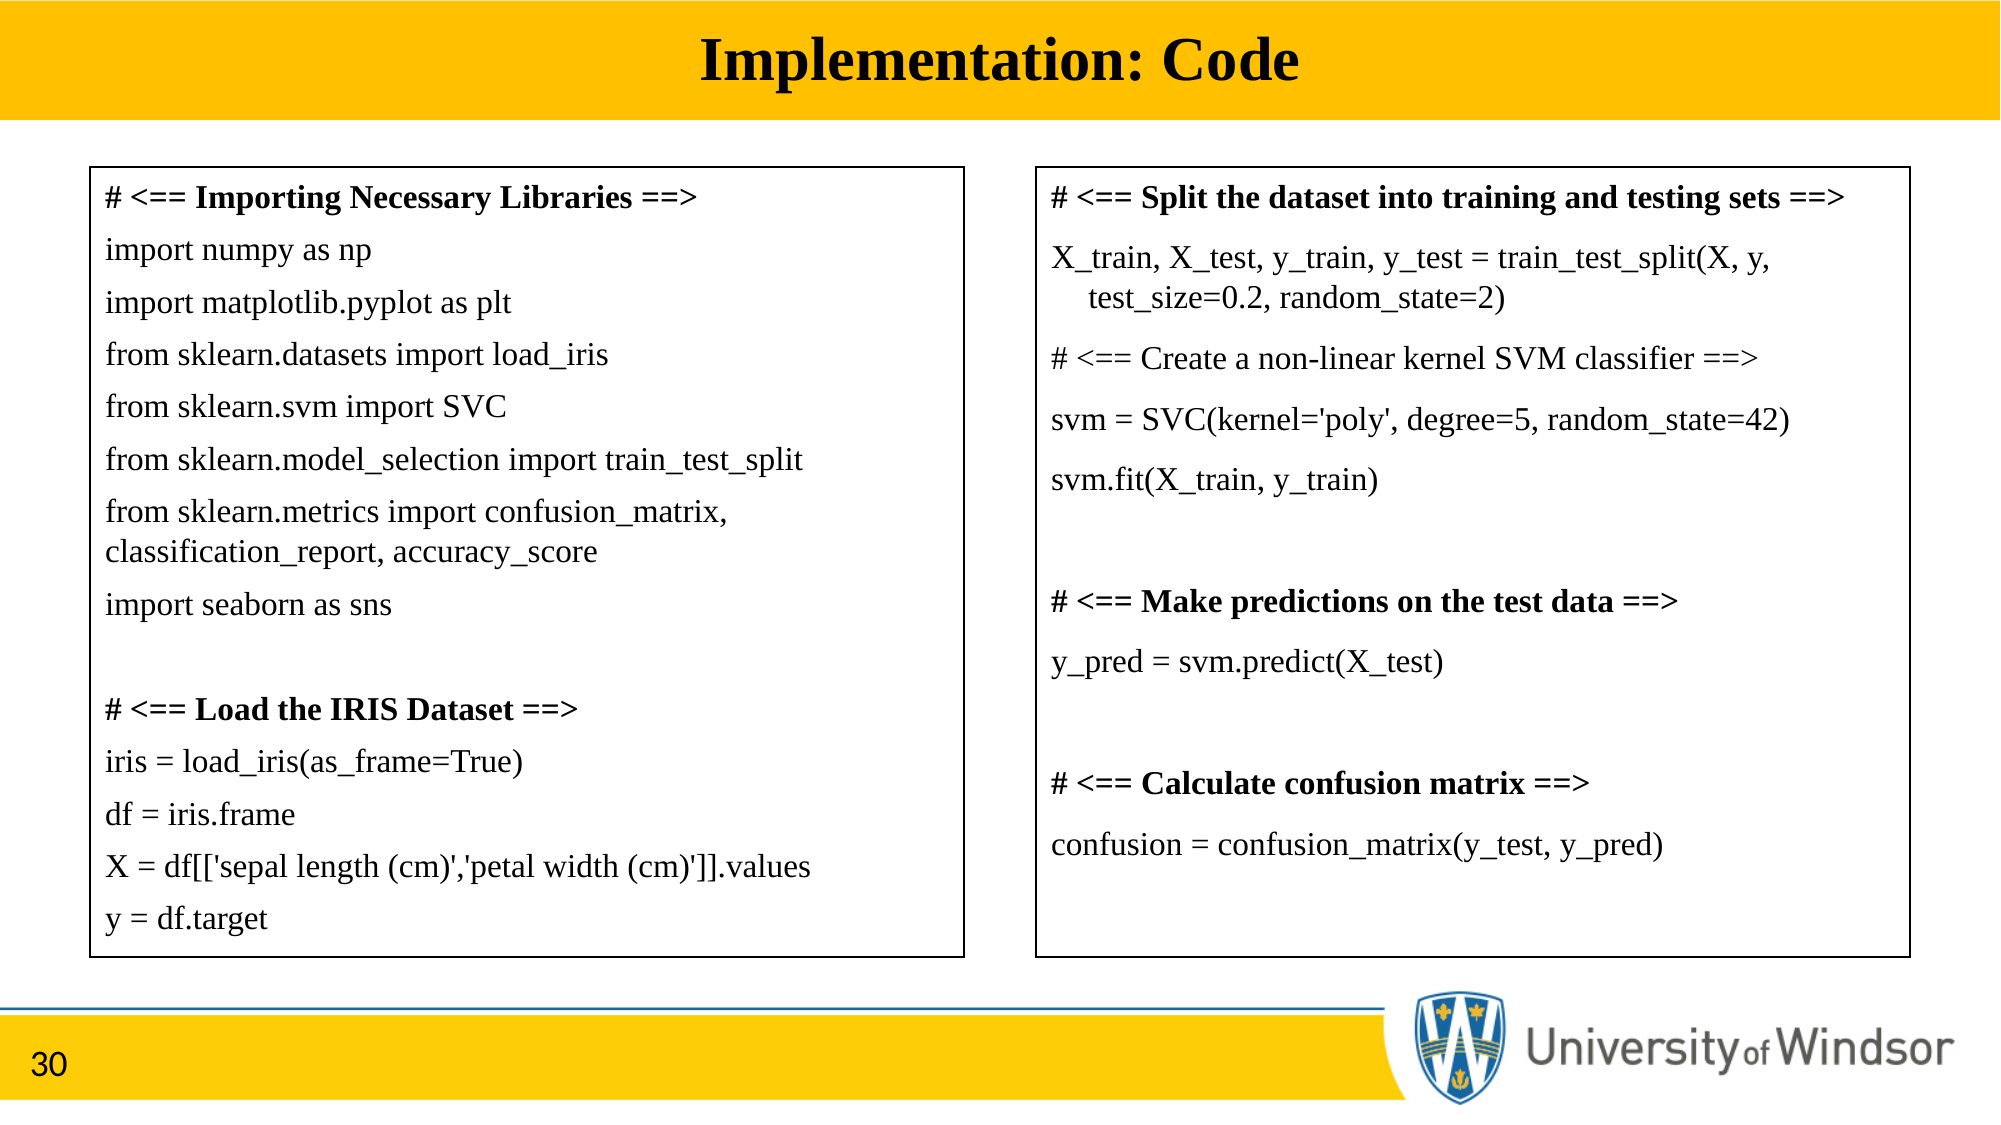

# Implementation: Code
# <== Importing Necessary Libraries ==>
import numpy as np
import matplotlib.pyplot as plt
from sklearn.datasets import load_iris
from sklearn.svm import SVC
from sklearn.model_selection import train_test_split
from sklearn.metrics import confusion_matrix, classification_report, accuracy_score
import seaborn as sns

# <== Load the IRIS Dataset ==>
iris = load_iris(as_frame=True)
df = iris.frame
X = df[['sepal length (cm)','petal width (cm)']].values
y = df.target
# <== Split the dataset into training and testing sets ==>
X_train, X_test, y_train, y_test = train_test_split(X, y, test_size=0.2, random_state=2)
# <== Create a non-linear kernel SVM classifier ==>
svm = SVC(kernel='poly', degree=5, random_state=42)
svm.fit(X_train, y_train)

# <== Make predictions on the test data ==>
y_pred = svm.predict(X_test)

# <== Calculate confusion matrix ==>
confusion = confusion_matrix(y_test, y_pred)

30